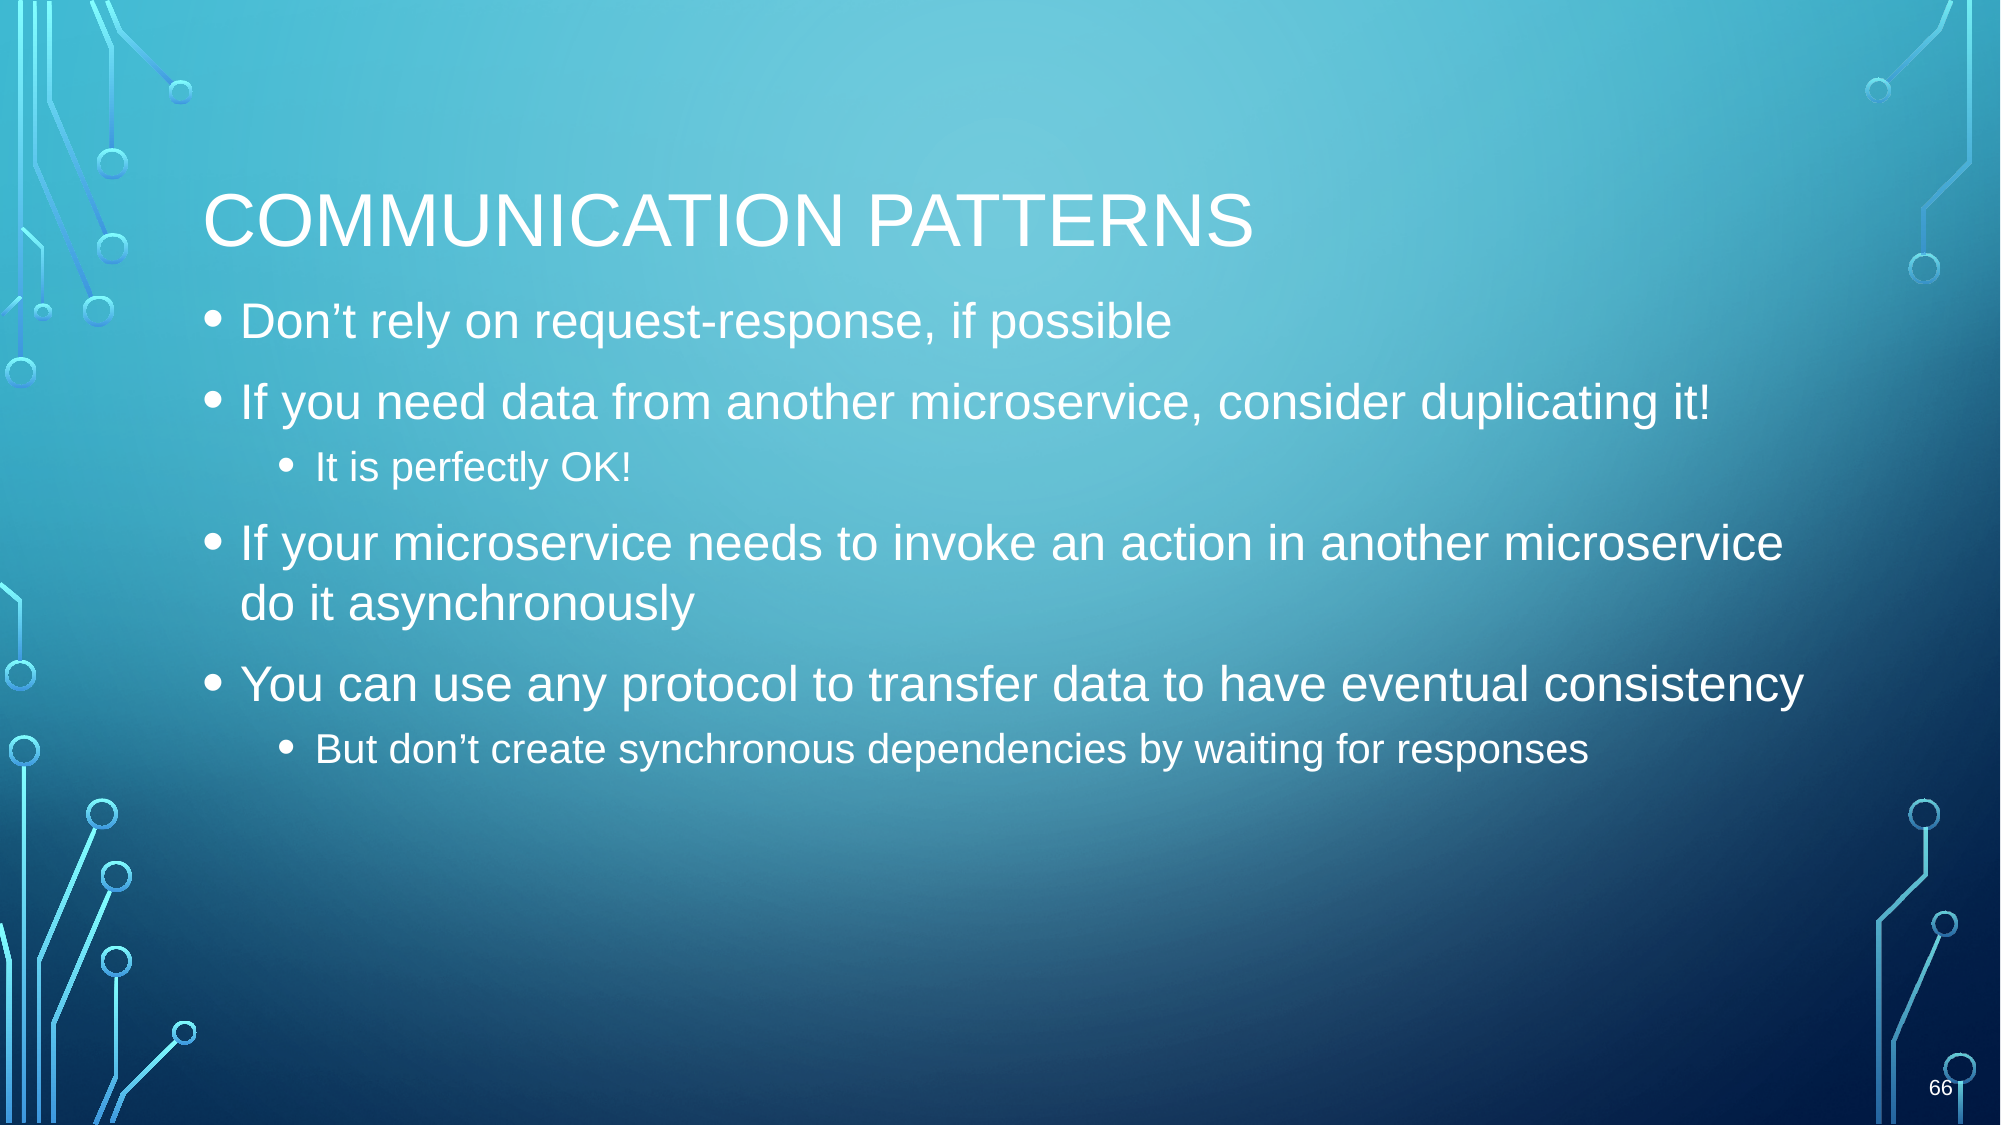

# Communication Patterns
Don’t rely on request-response, if possible
If you need data from another microservice, consider duplicating it!
It is perfectly OK!
If your microservice needs to invoke an action in another microservice
do it asynchronously
You can use any protocol to transfer data to have eventual consistency
But don’t create synchronous dependencies by waiting for responses

66